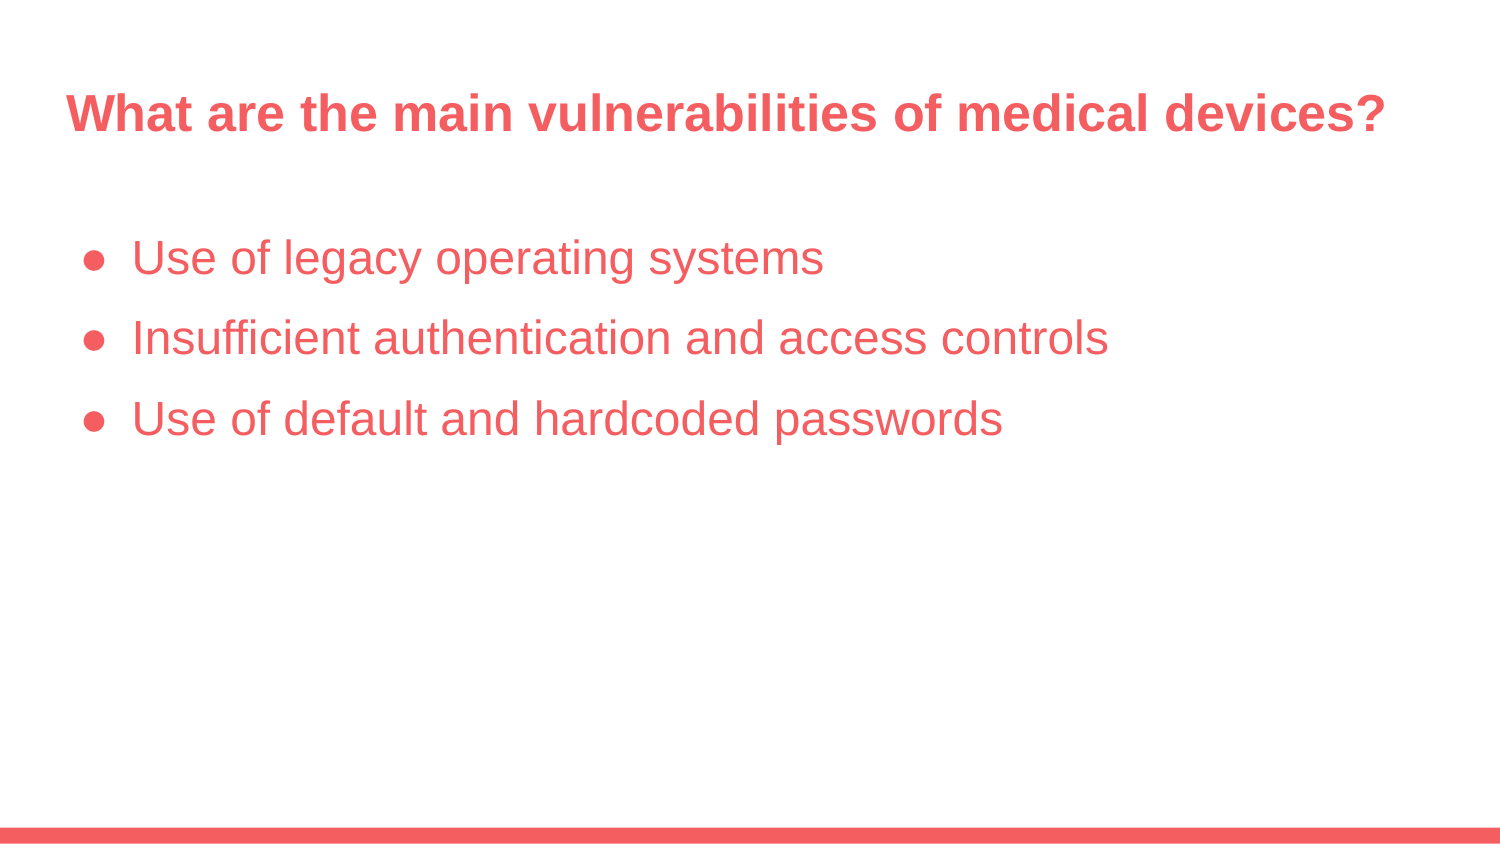

What are the main vulnerabilities of medical devices?

Use of legacy operating systems
Insufficient authentication and access controls
Use of default and hardcoded passwords